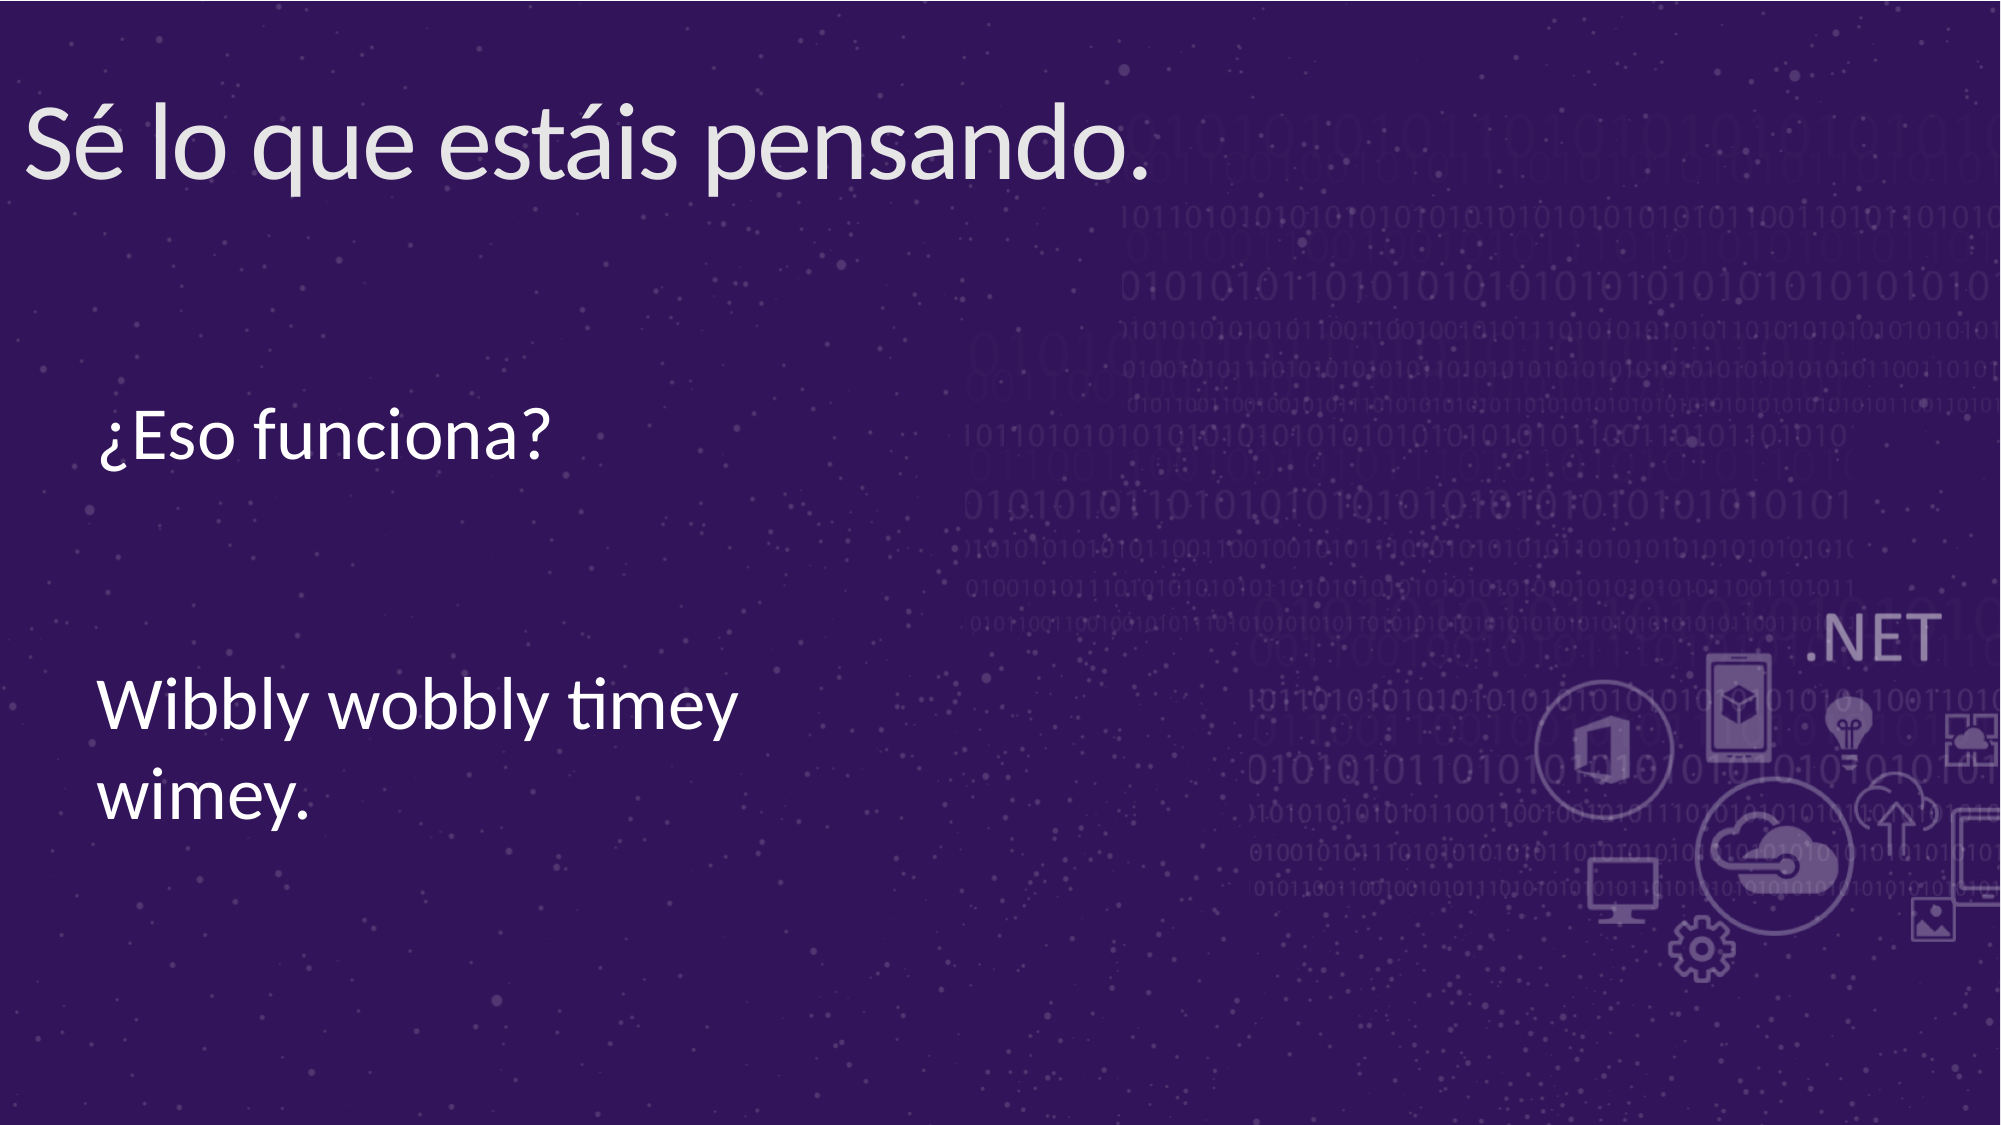

# Sé lo que estáis pensando.

¿Eso funciona?

Wibbly wobbly timey wimey.